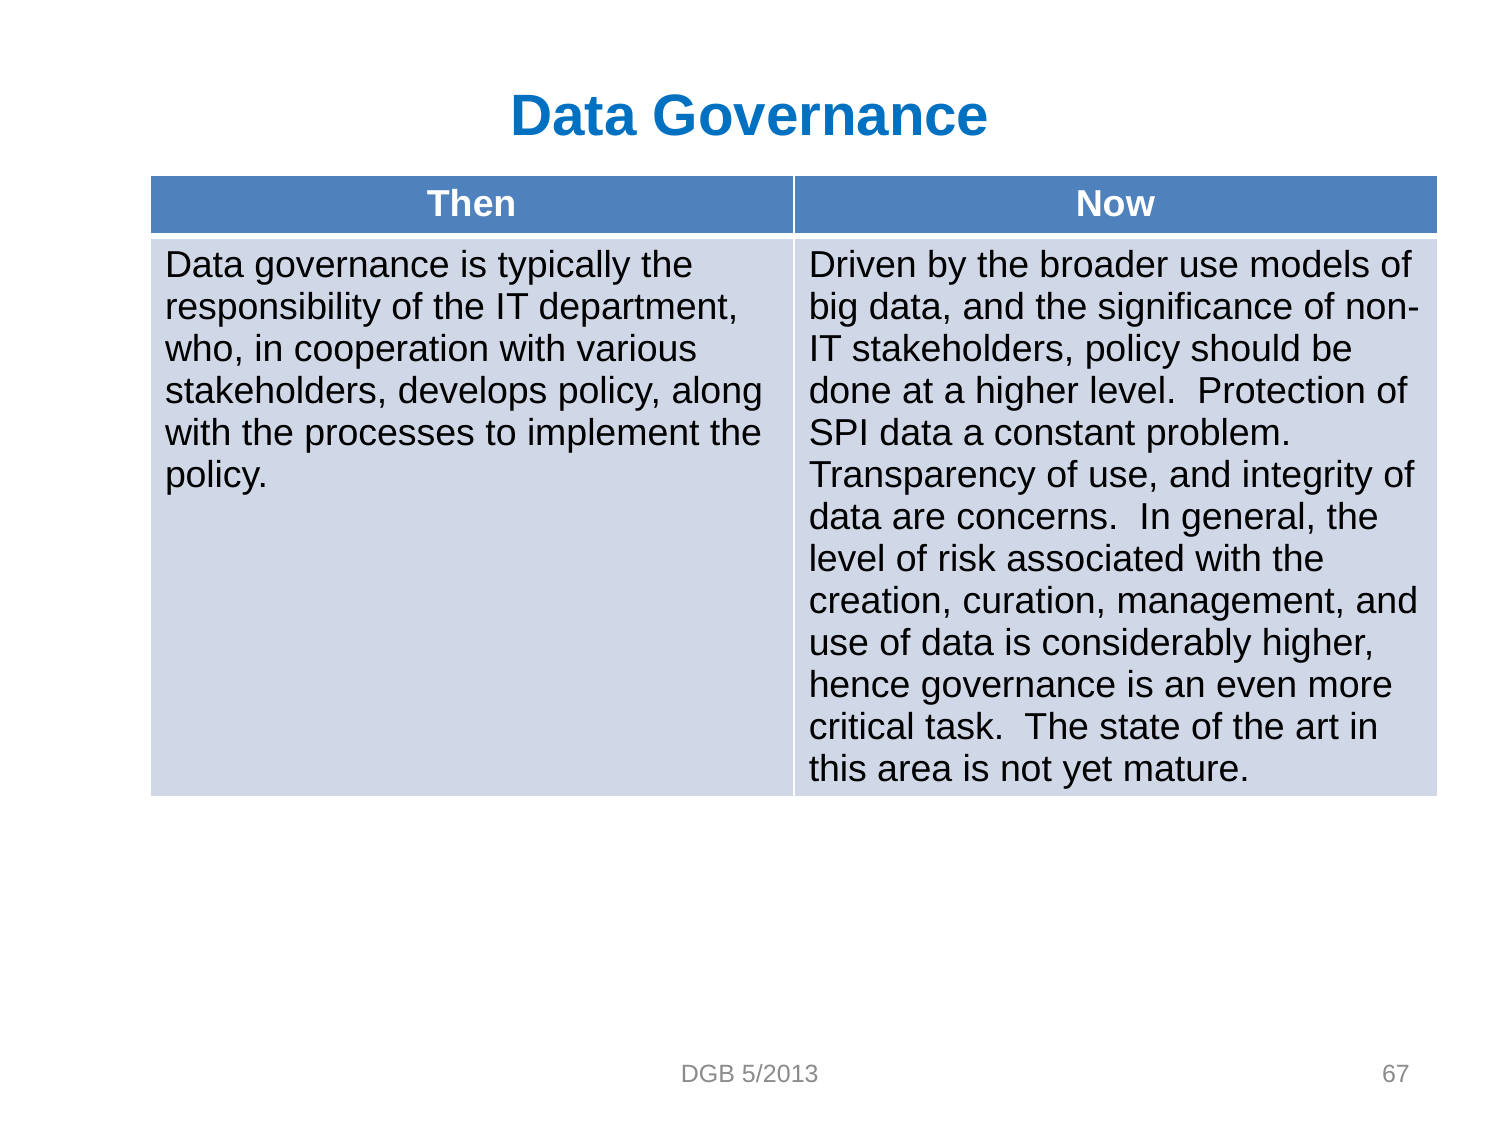

# Data Governance
| Then | Now |
| --- | --- |
| Data governance is typically the responsibility of the IT department, who, in cooperation with various stakeholders, develops policy, along with the processes to implement the policy. | Driven by the broader use models of big data, and the significance of non-IT stakeholders, policy should be done at a higher level. Protection of SPI data a constant problem. Transparency of use, and integrity of data are concerns. In general, the level of risk associated with the creation, curation, management, and use of data is considerably higher, hence governance is an even more critical task. The state of the art in this area is not yet mature. |

DGB 5/2013
67